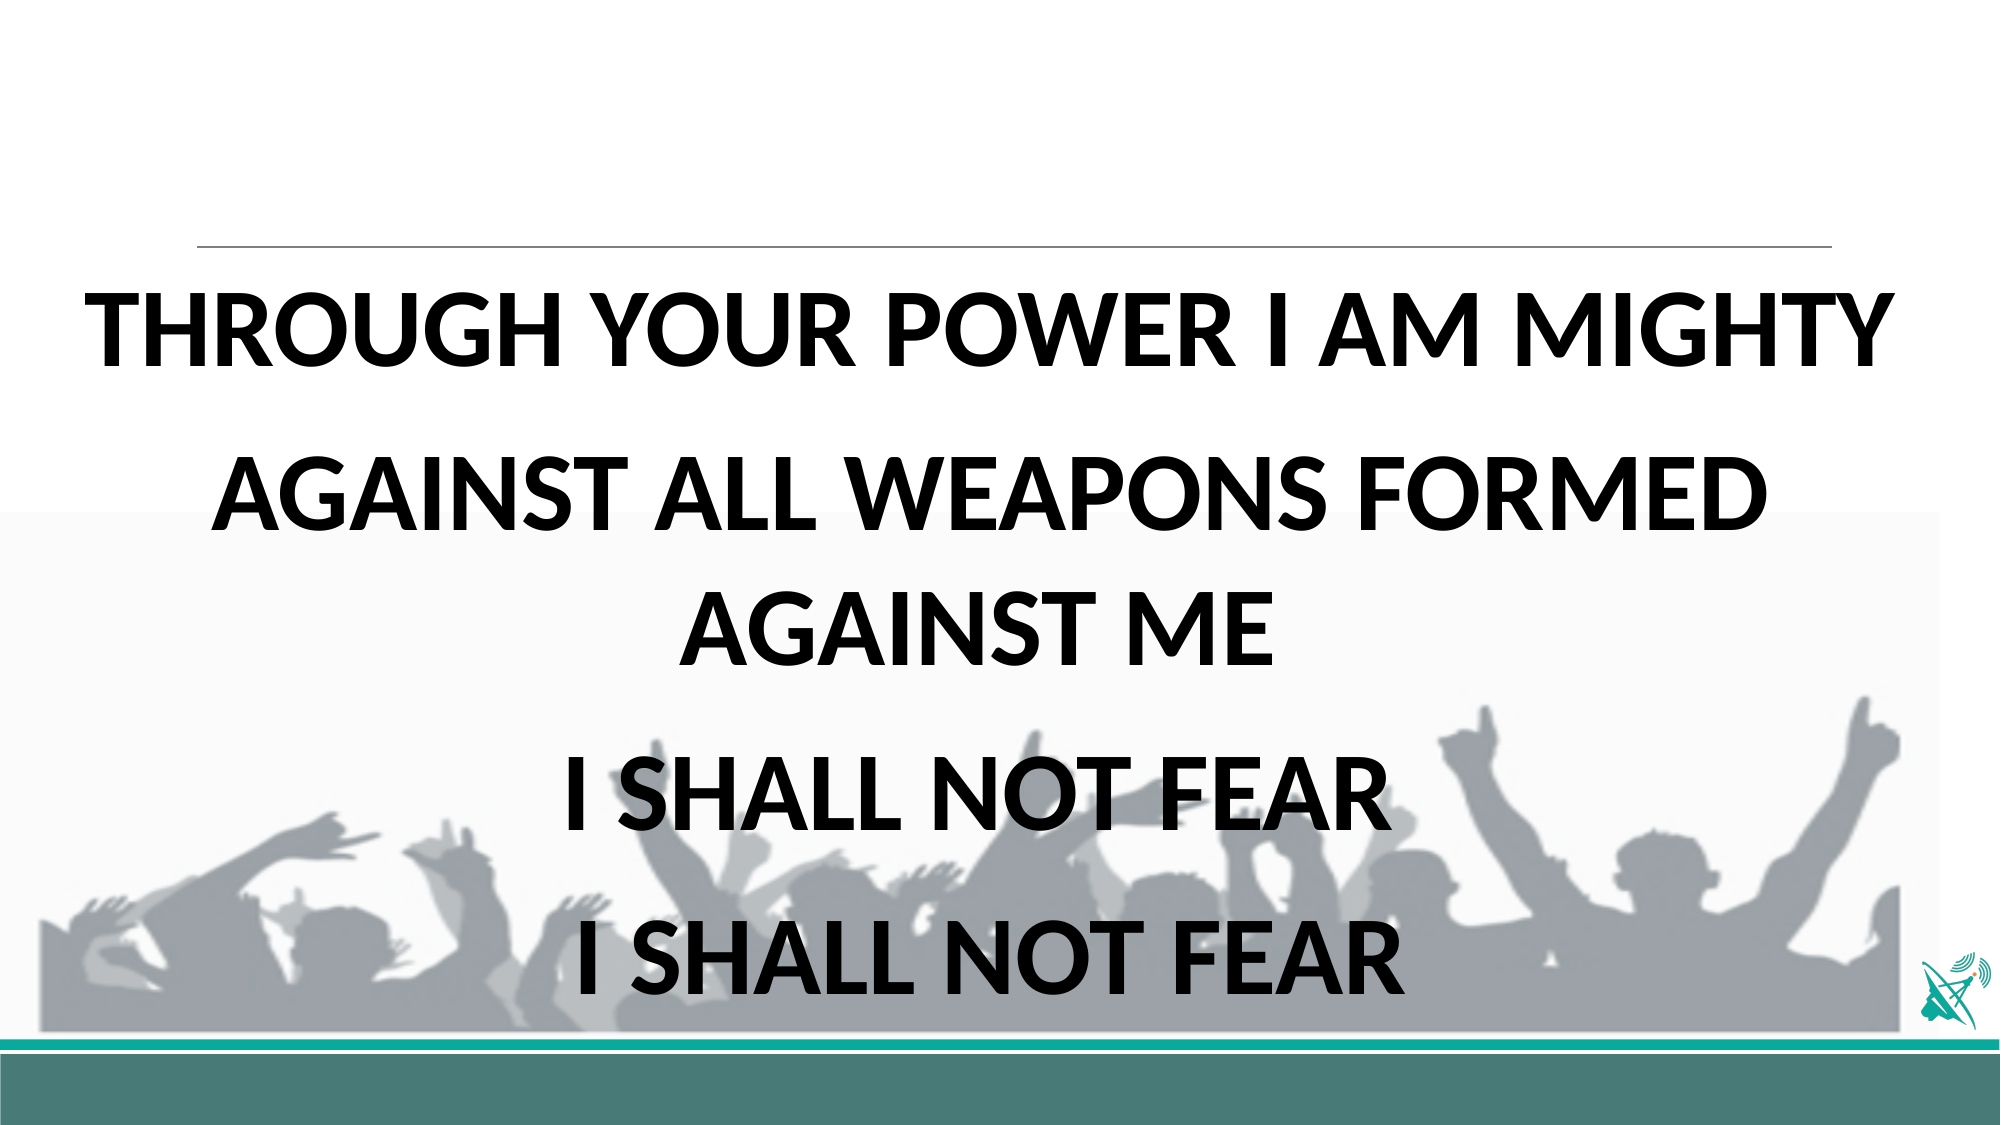

THROUGH YOUR POWER I AM MIGHTY
AGAINST ALL WEAPONS FORMED AGAINST ME
I SHALL NOT FEAR
I SHALL NOT FEAR